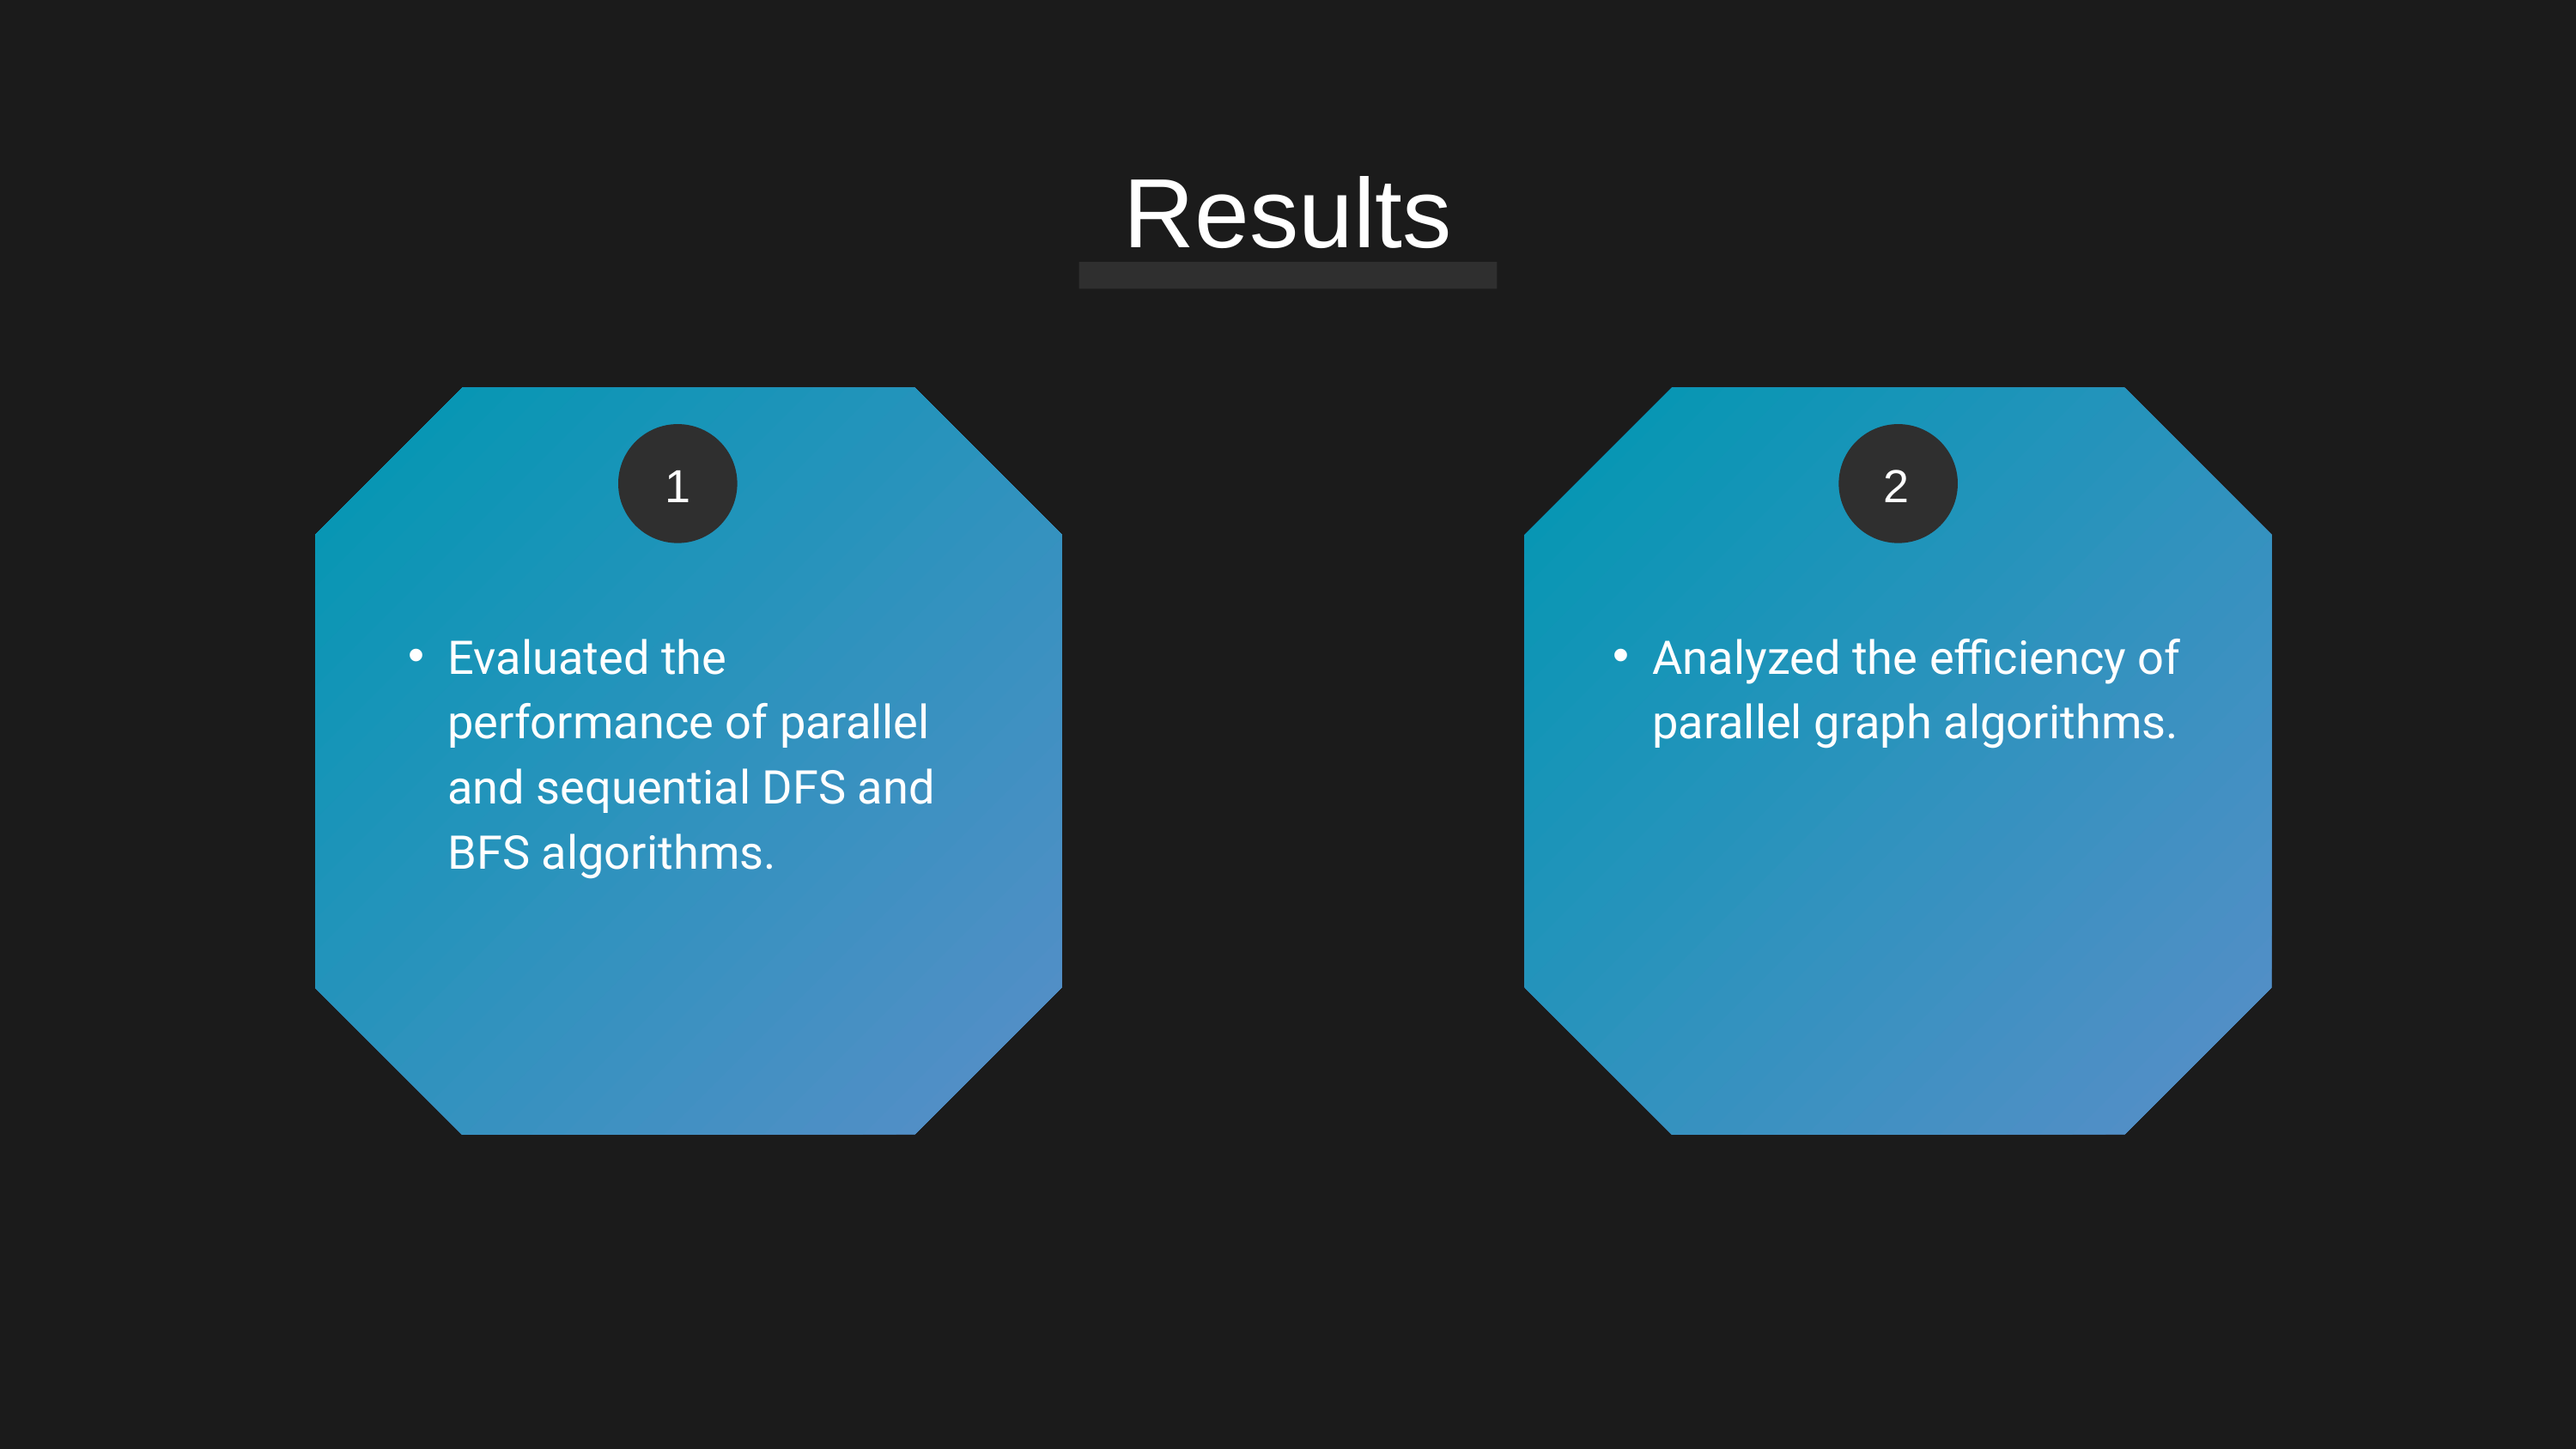

Results

1
2
Evaluated the performance of parallel and sequential DFS and BFS algorithms.

Analyzed the efficiency of parallel graph algorithms.